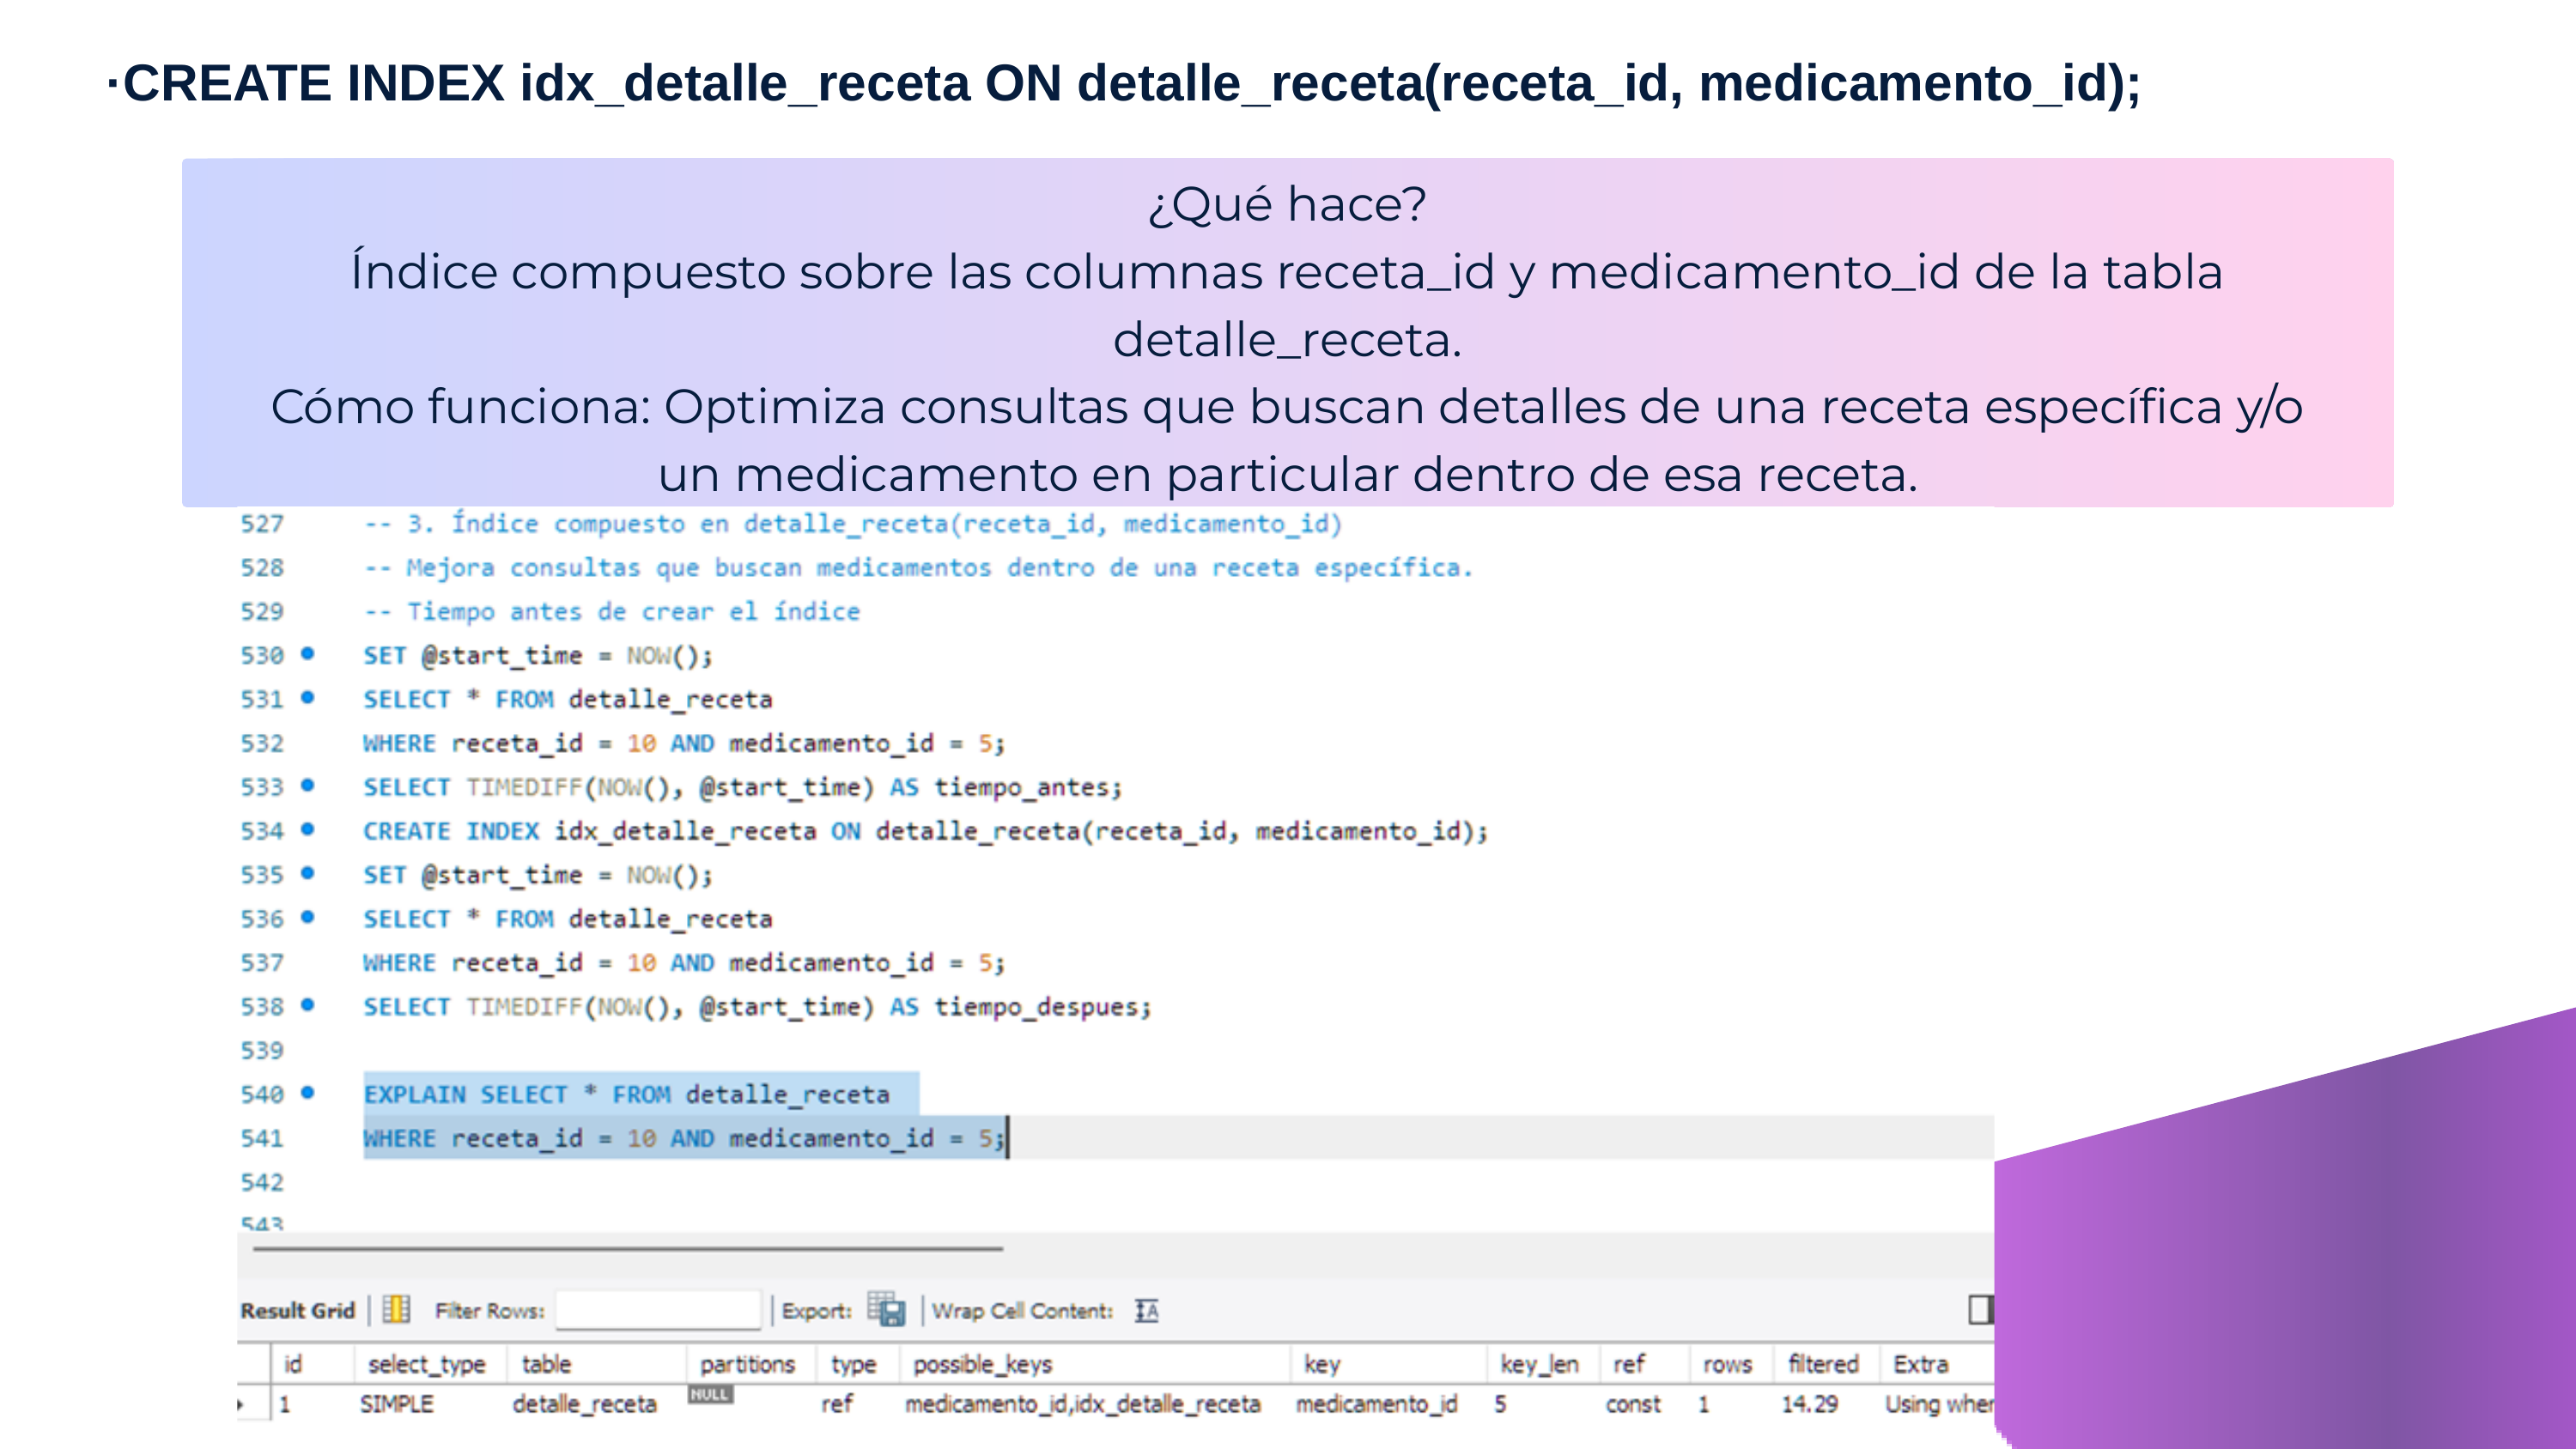

·CREATE INDEX idx_detalle_receta ON detalle_receta(receta_id, medicamento_id);

¿Qué hace?
Índice compuesto sobre las columnas receta_id y medicamento_id de la tabla detalle_receta.
Cómo funciona: Optimiza consultas que buscan detalles de una receta específica y/o un medicamento en particular dentro de esa receta.